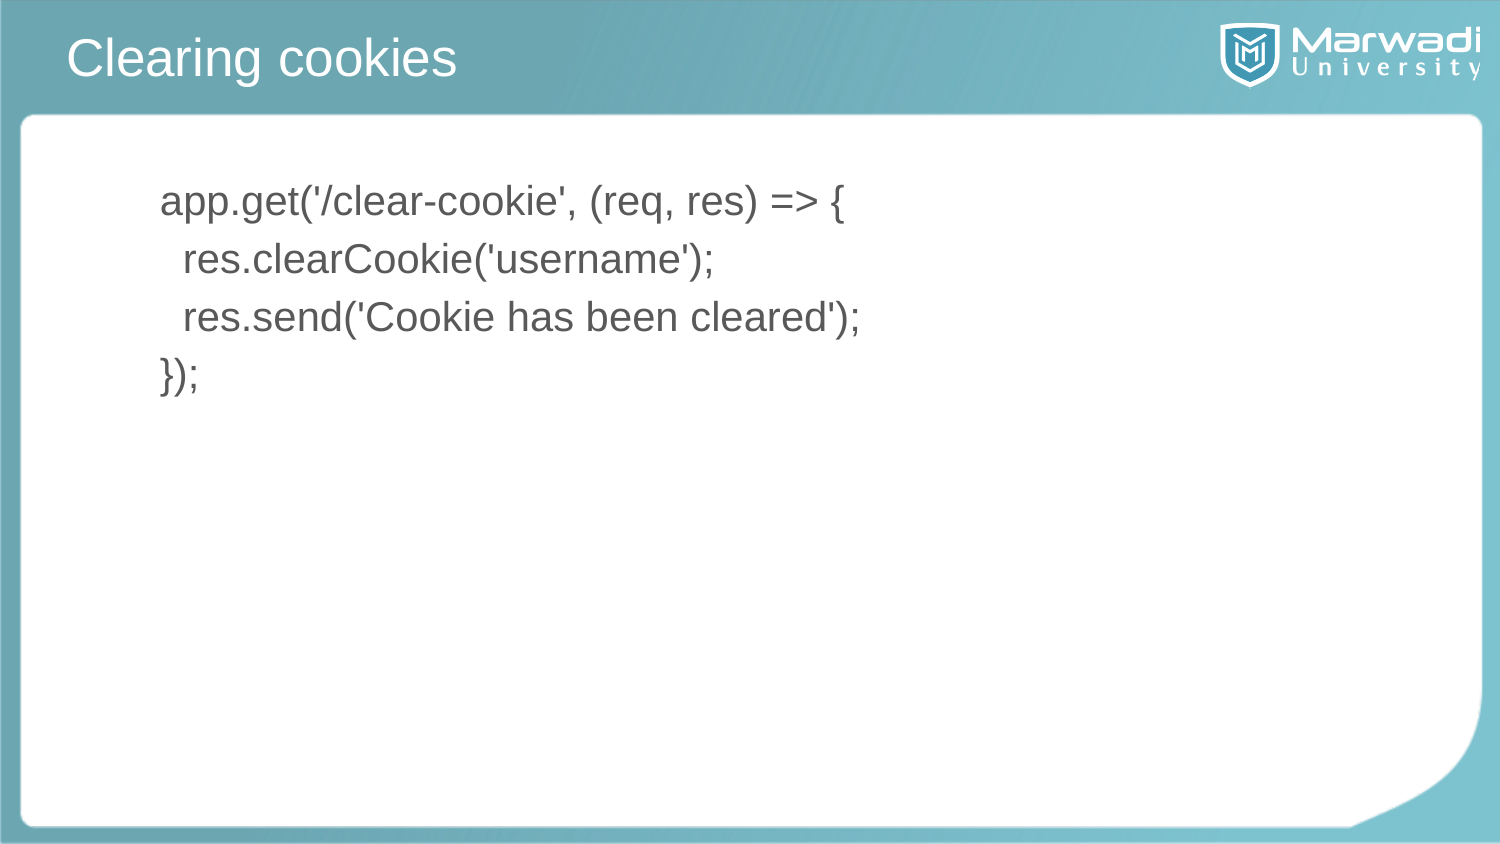

# Clearing cookies
app.get('/clear-cookie', (req, res) => {
  res.clearCookie('username');
  res.send('Cookie has been cleared');
});